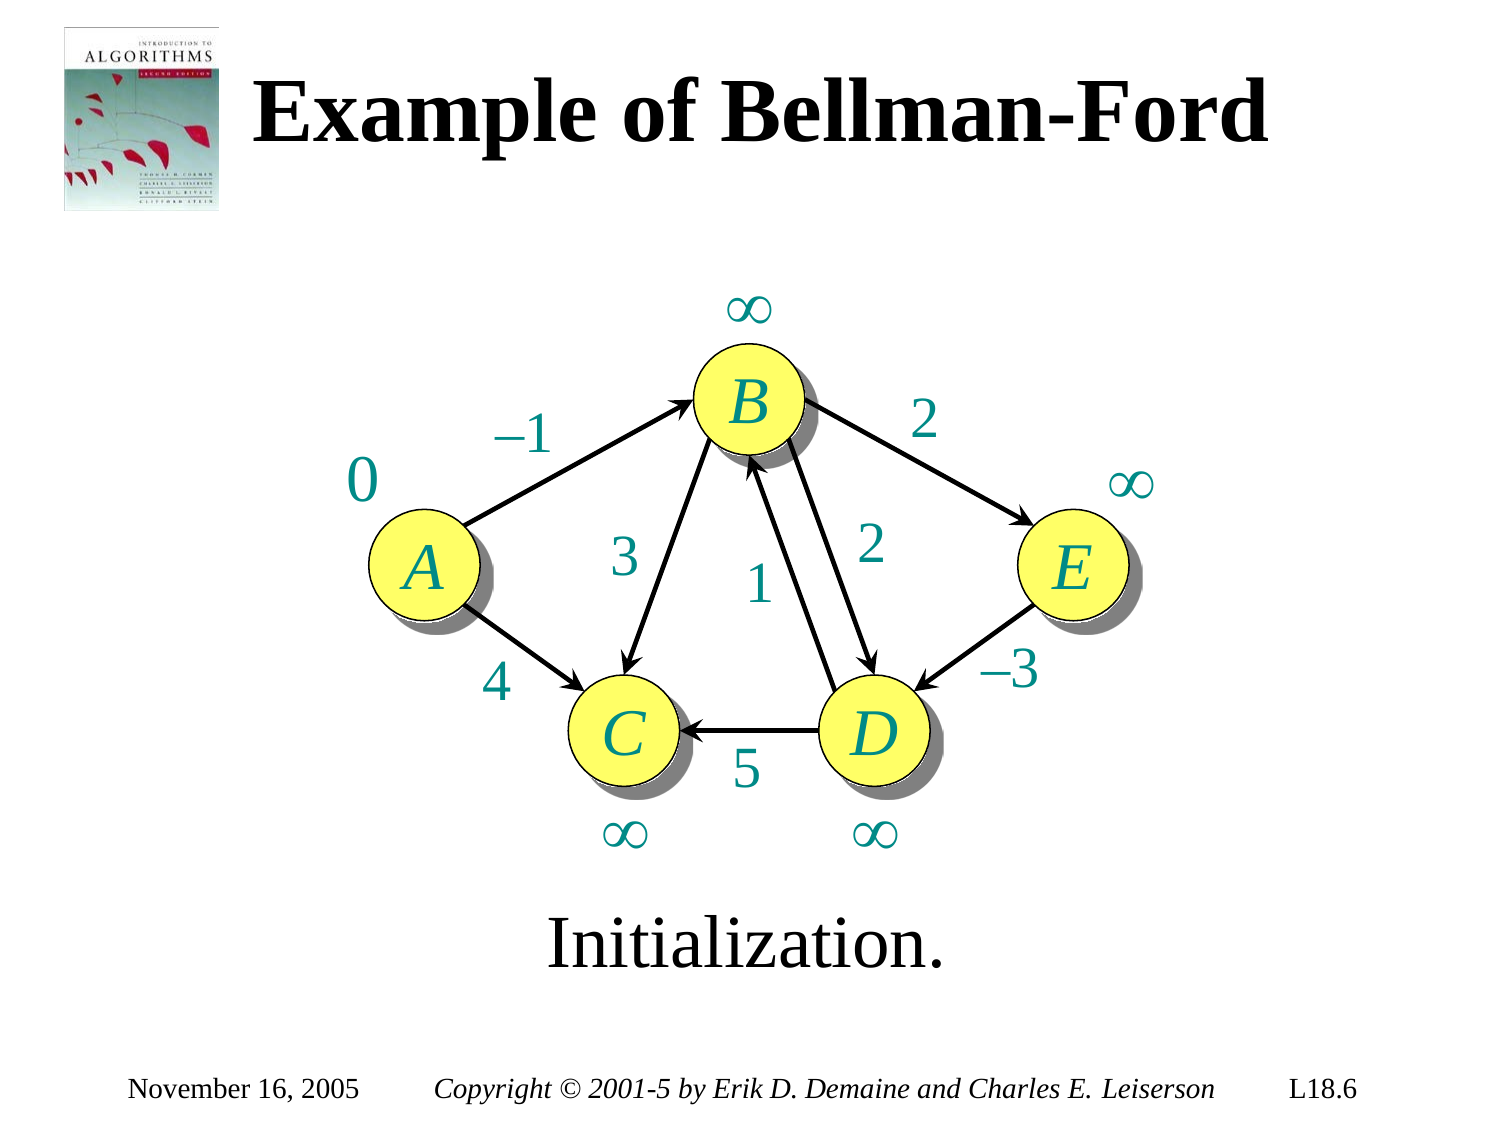

# Example of Bellman-Ford
∞
B

2
–1

0
∞

2

3
A
E
1
–3
4
C
∞
D
∞

5
Initialization.
November 16, 2005
Copyright © 2001-5 by Erik D. Demaine and Charles E. Leiserson
L18.6